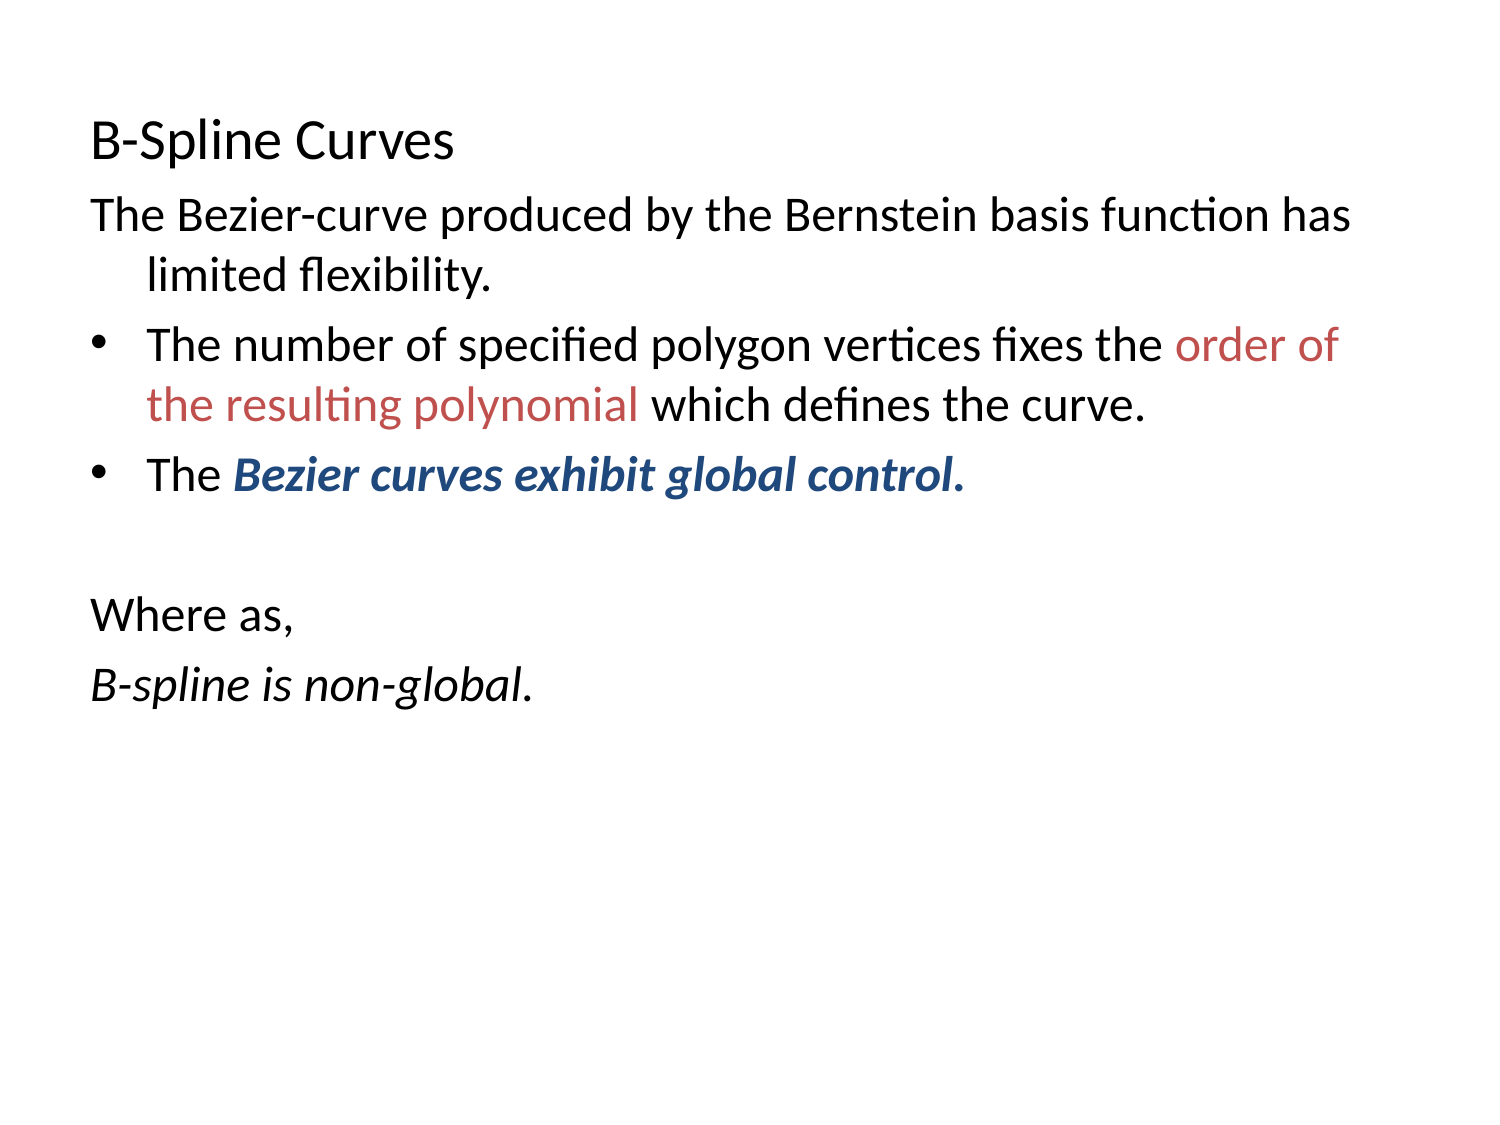

B-Spline Curves
The Bezier-curve produced by the Bernstein basis function has limited flexibility.
The number of specified polygon vertices fixes the order of the resulting polynomial which defines the curve.
The Bezier curves exhibit global control.

Where as,
B-spline is non-global.